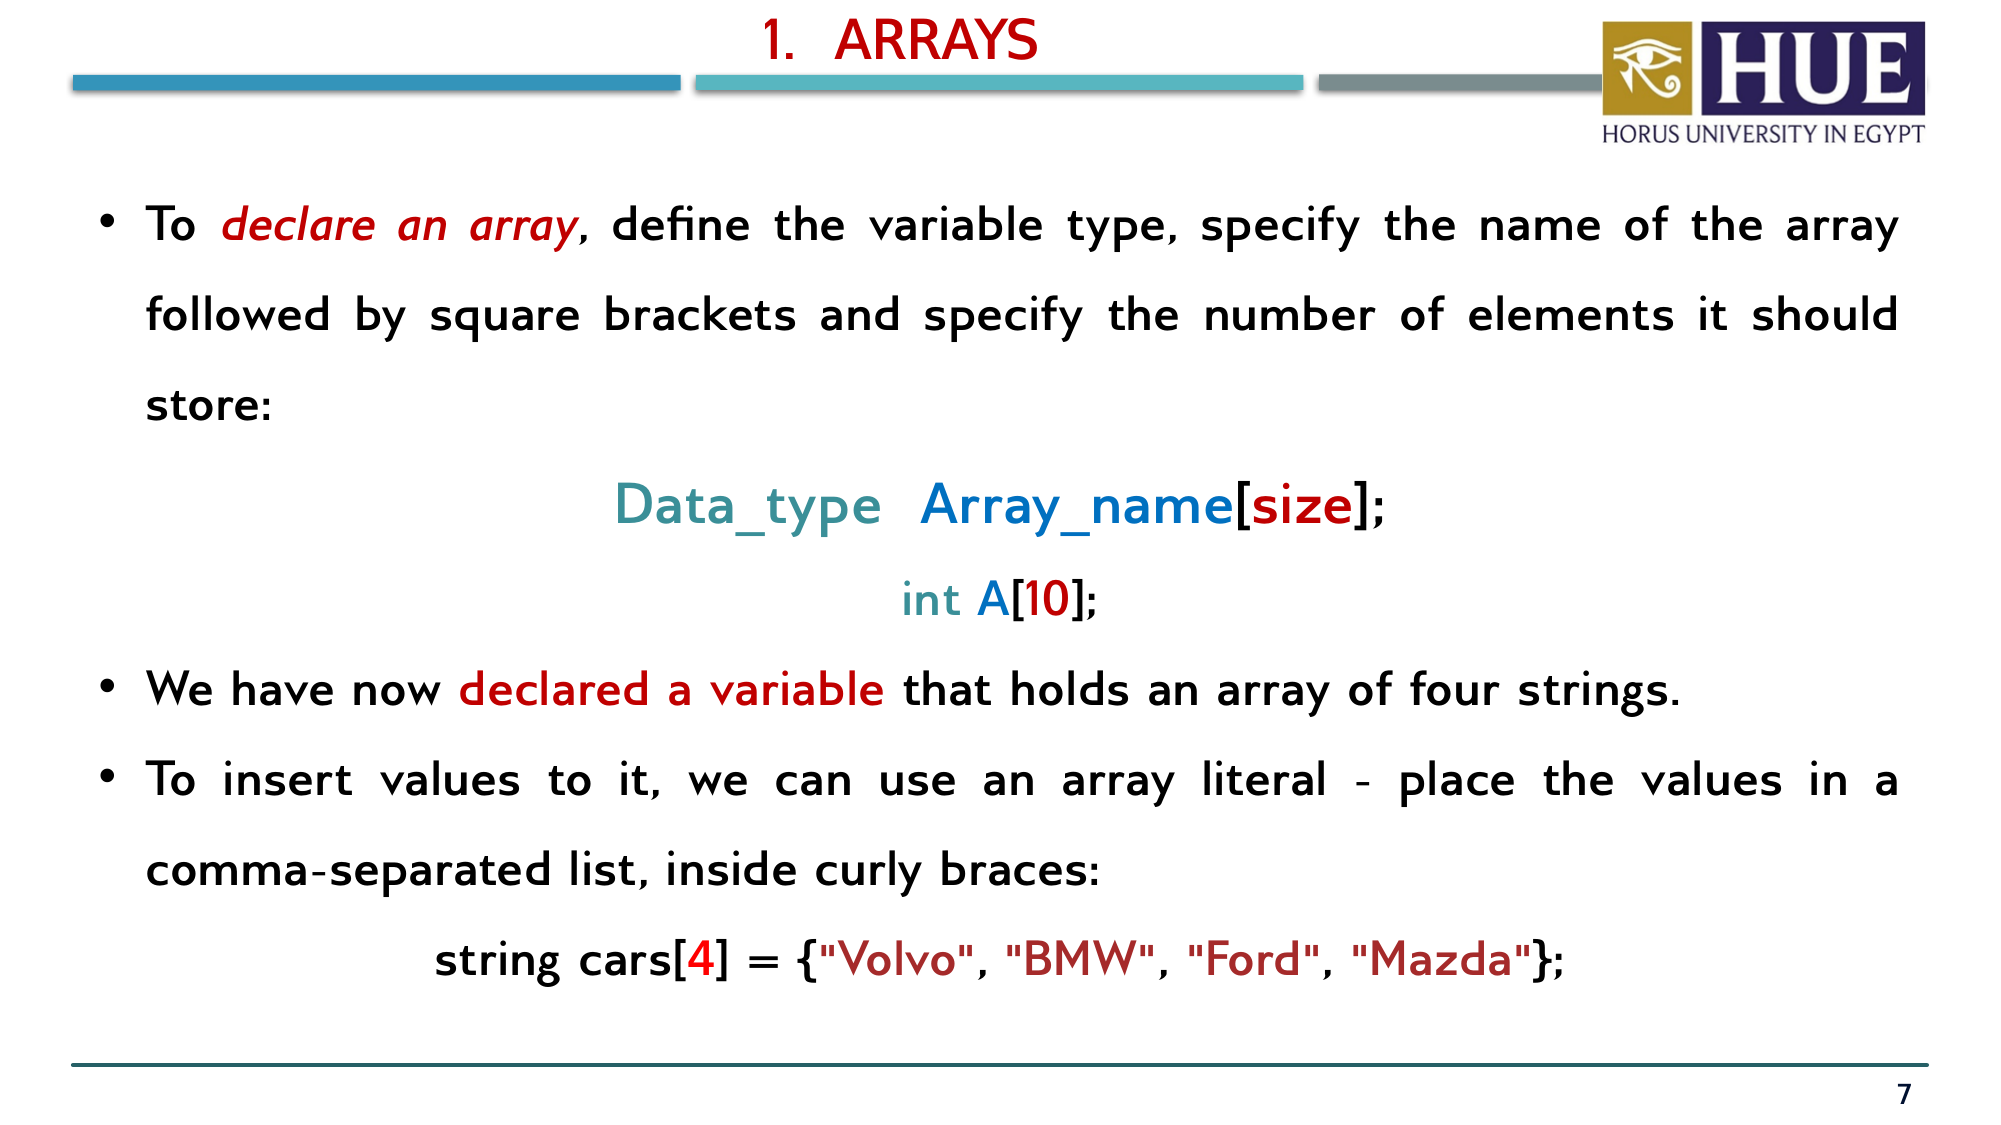

1.  Arrays
To declare an array, define the variable type, specify the name of the array followed by square brackets and specify the number of elements it should store:
Data_type  Array_name[size];
int A[10];
We have now declared a variable that holds an array of four strings.
To insert values to it, we can use an array literal - place the values in a comma-separated list, inside curly braces:
string cars[4] = {"Volvo", "BMW", "Ford", "Mazda"};

7